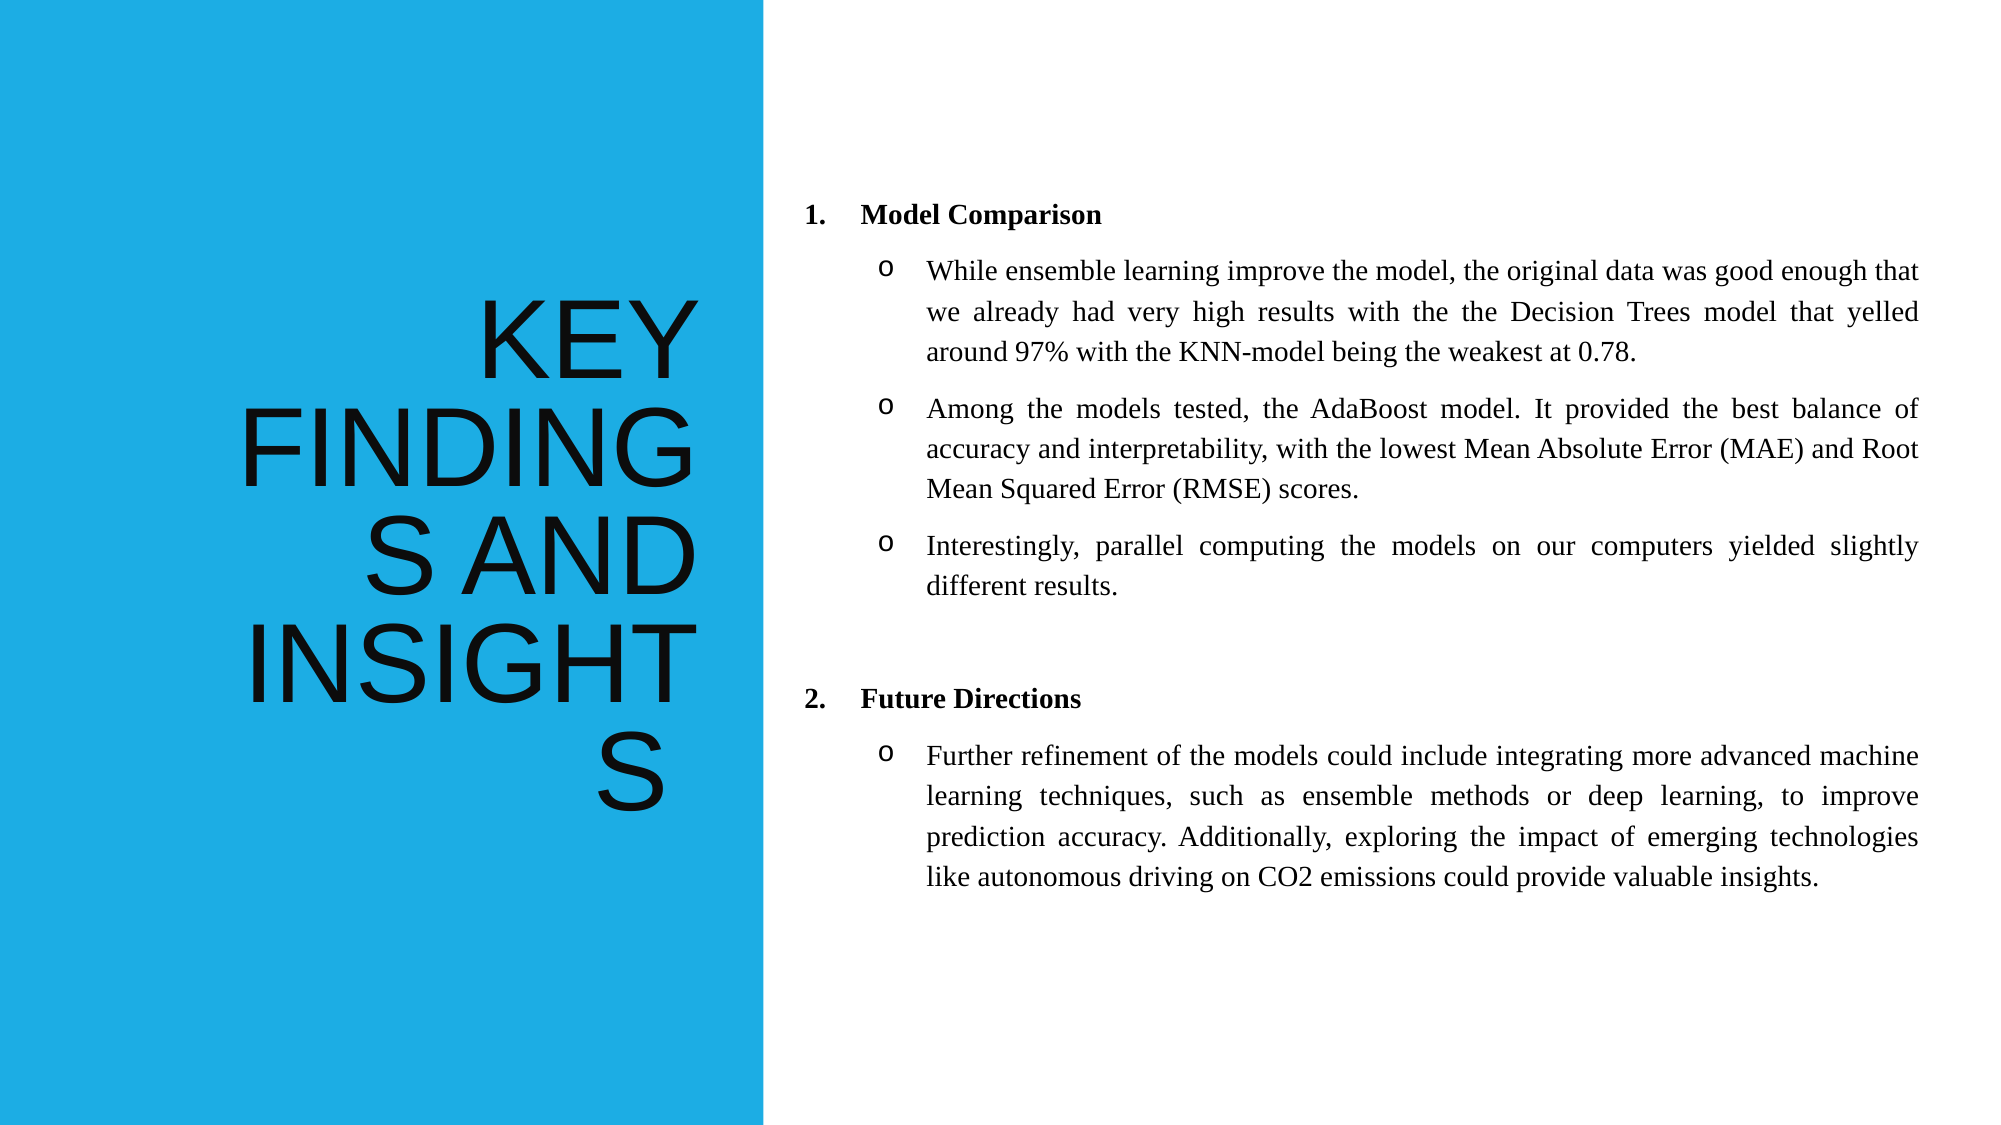

# KEY FINDINGS AND INSIGHTS
Model Comparison
While ensemble learning improve the model, the original data was good enough that we already had very high results with the the Decision Trees model that yelled around 97% with the KNN-model being the weakest at 0.78.
Among the models tested, the AdaBoost model. It provided the best balance of accuracy and interpretability, with the lowest Mean Absolute Error (MAE) and Root Mean Squared Error (RMSE) scores.
Interestingly, parallel computing the models on our computers yielded slightly different results.

Future Directions
Further refinement of the models could include integrating more advanced machine learning techniques, such as ensemble methods or deep learning, to improve prediction accuracy. Additionally, exploring the impact of emerging technologies like autonomous driving on CO2 emissions could provide valuable insights.